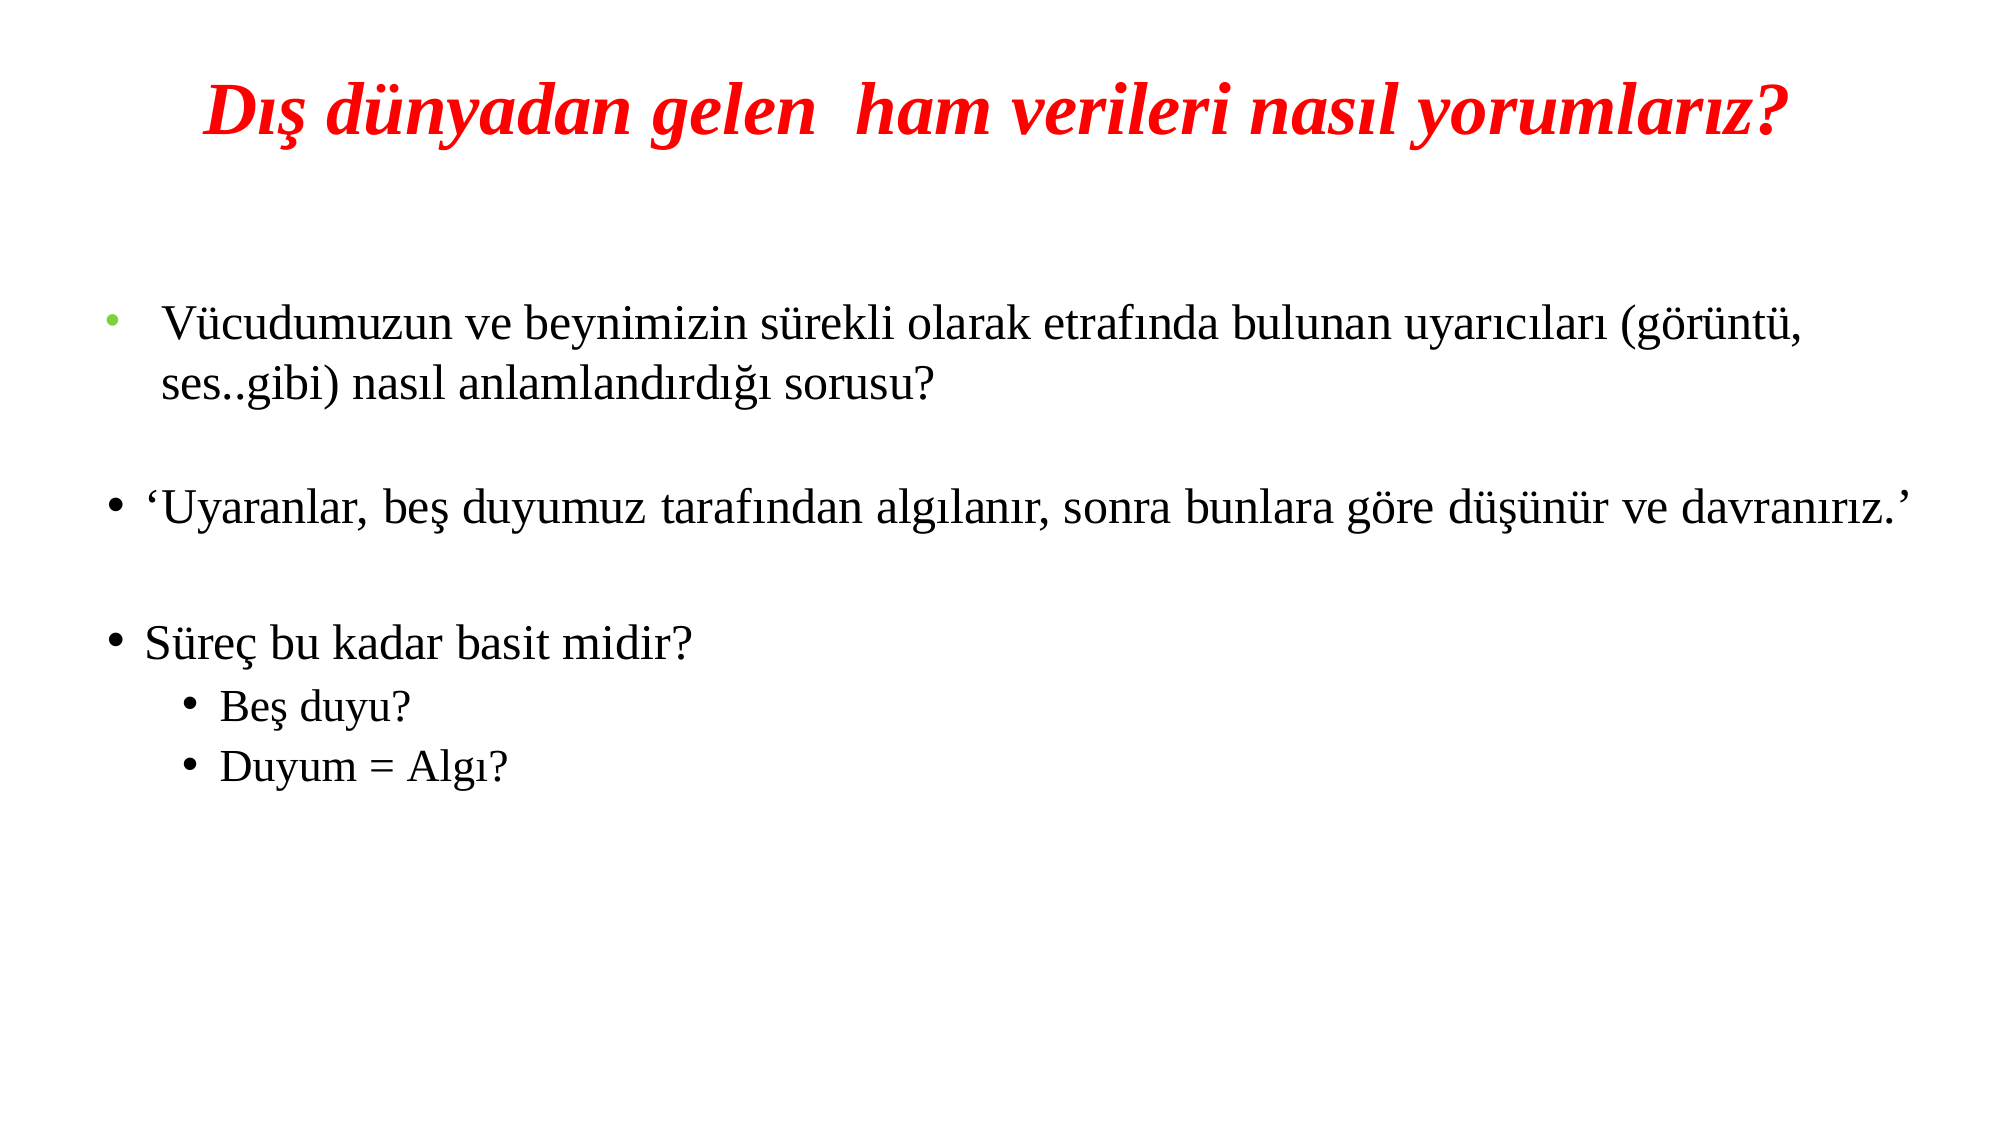

# Dış dünyadan gelen  ham verileri nasıl yorumlarız?
Vücudumuzun ve beynimizin sürekli olarak etrafında bulunan uyarıcıları (görüntü, ses..gibi) nasıl anlamlandırdığı sorusu?

‘Uyaranlar, beş duyumuz tarafından algılanır, sonra bunlara göre düşünür ve davranırız.’

Süreç bu kadar basit midir?
Beş duyu?
Duyum = Algı?